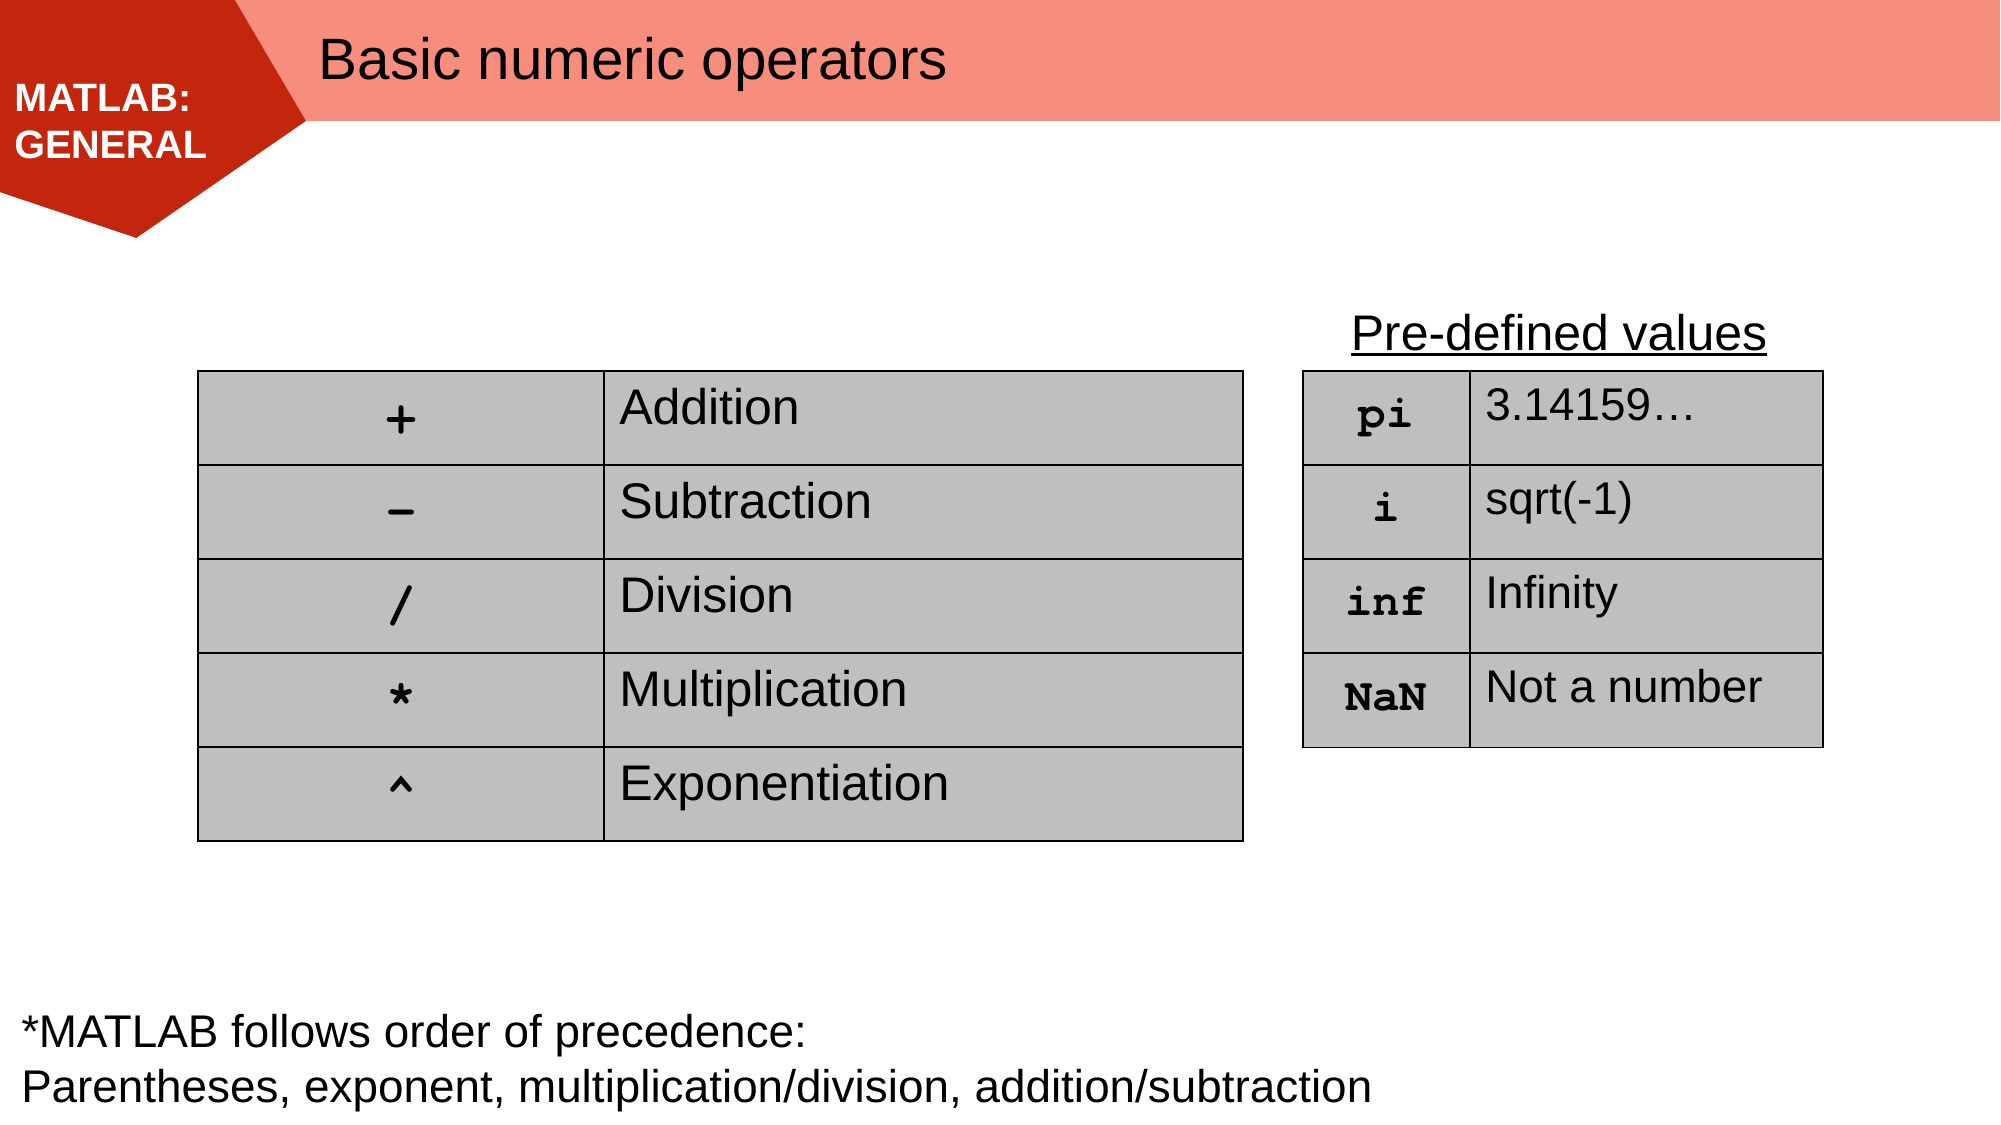

Basic numeric operators
Pre-defined values
| pi | 3.14159… |
| --- | --- |
| i | sqrt(-1) |
| inf | Infinity |
| NaN | Not a number |
| + | Addition |
| --- | --- |
| - | Subtraction |
| / | Division |
| \* | Multiplication |
| ^ | Exponentiation |
*MATLAB follows order of precedence:
Parentheses, exponent, multiplication/division, addition/subtraction